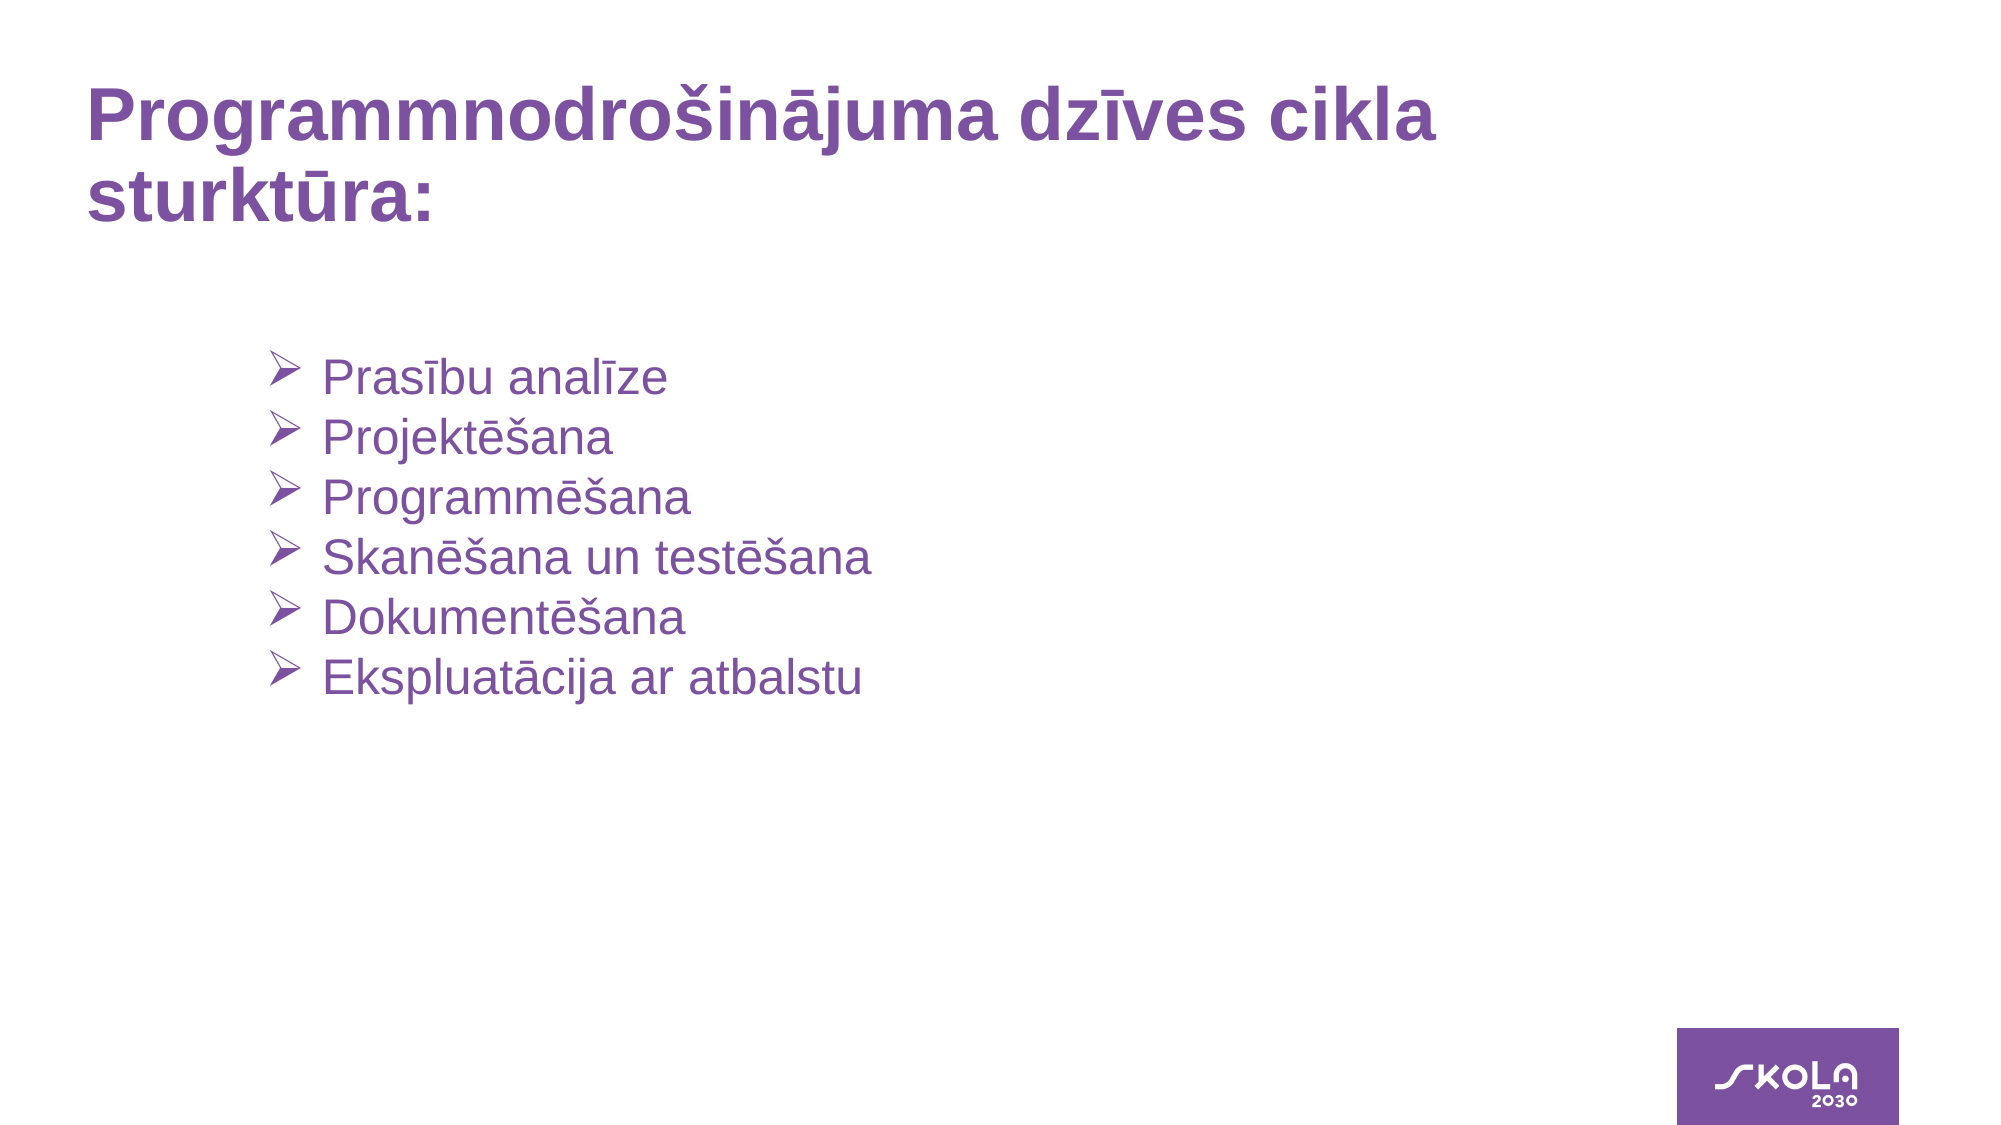

# Programmnodrošinājuma dzīves cikla sturktūra:
Prasību analīze
Projektēšana
Programmēšana
Skanēšana un testēšana
Dokumentēšana
Ekspluatācija ar atbalstu